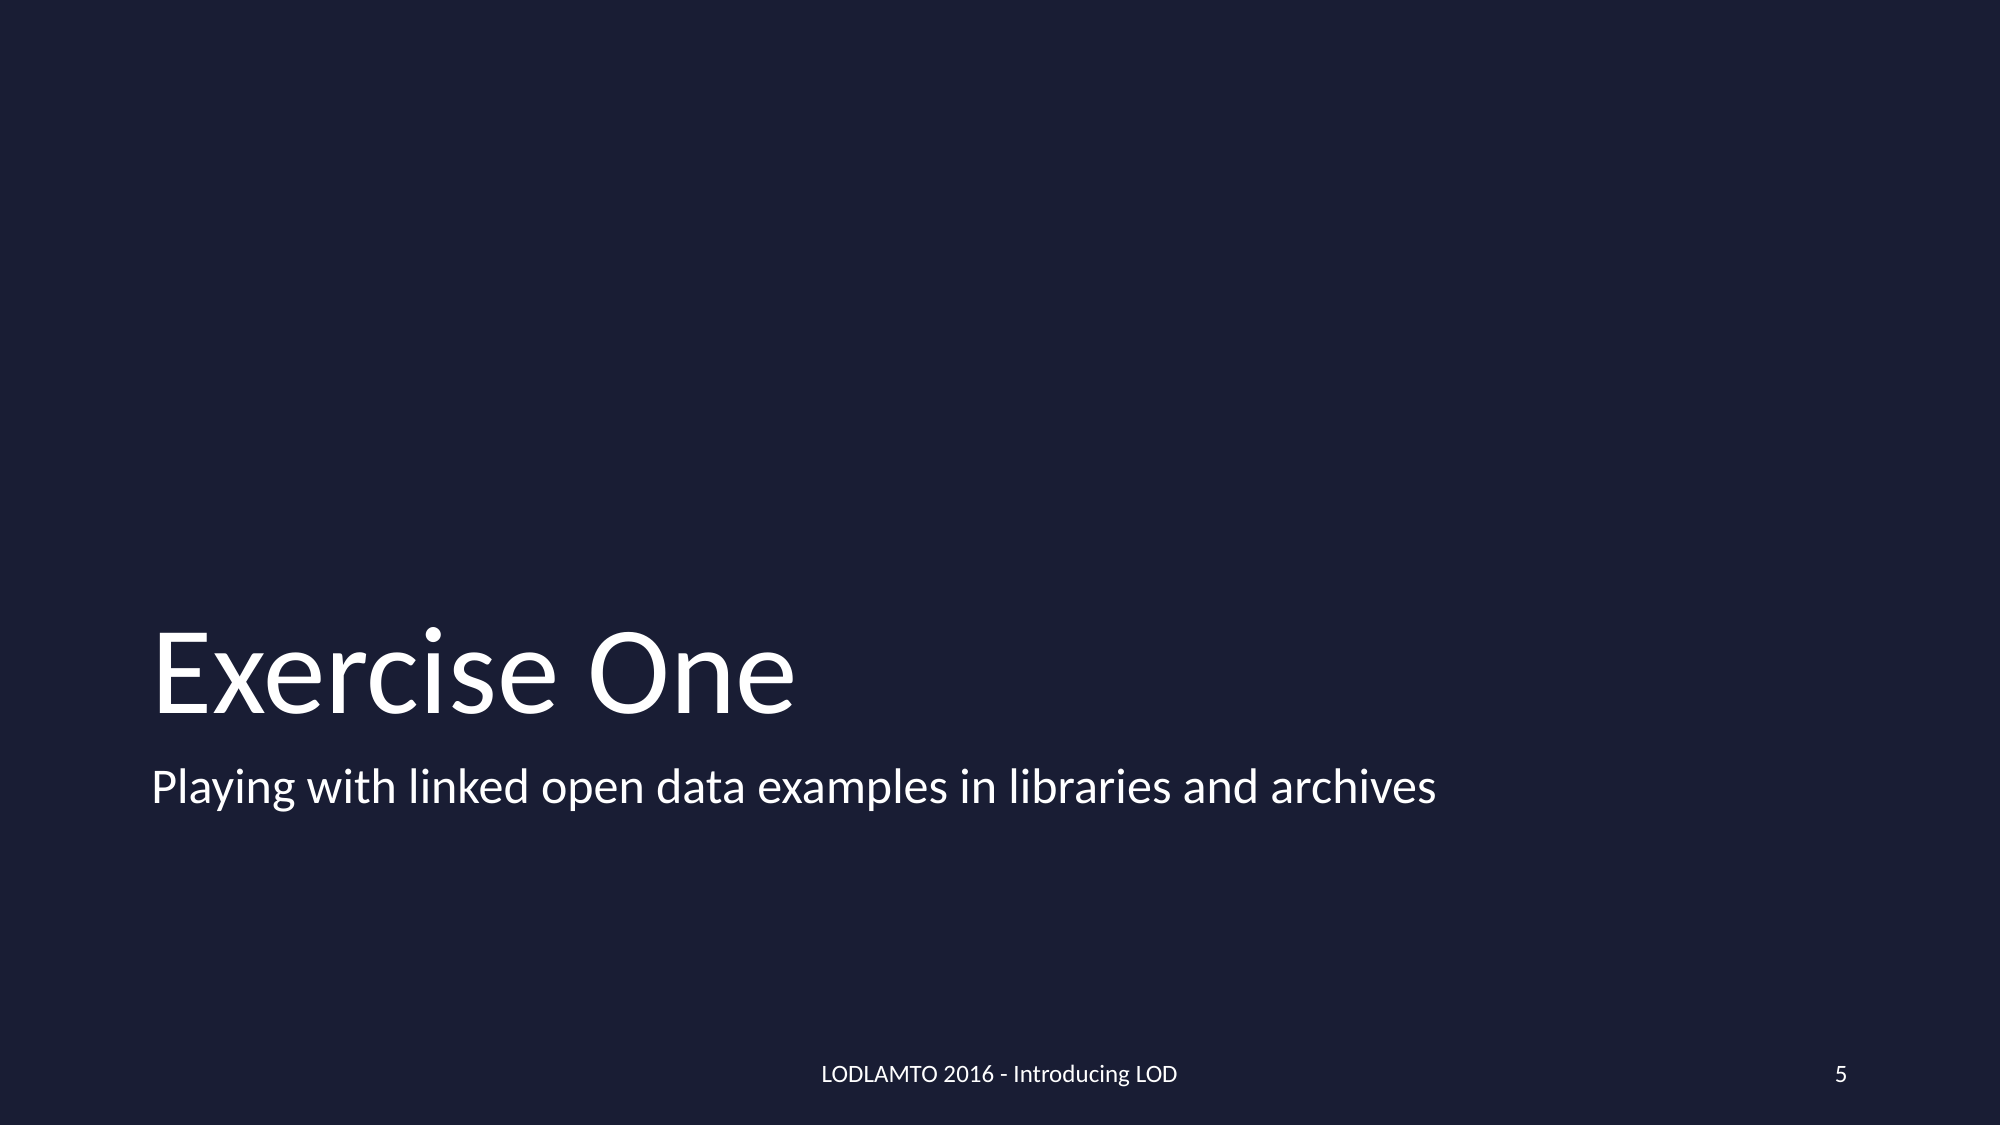

# Exercise One
Playing with linked open data examples in libraries and archives
LODLAMTO 2016 - Introducing LOD
5